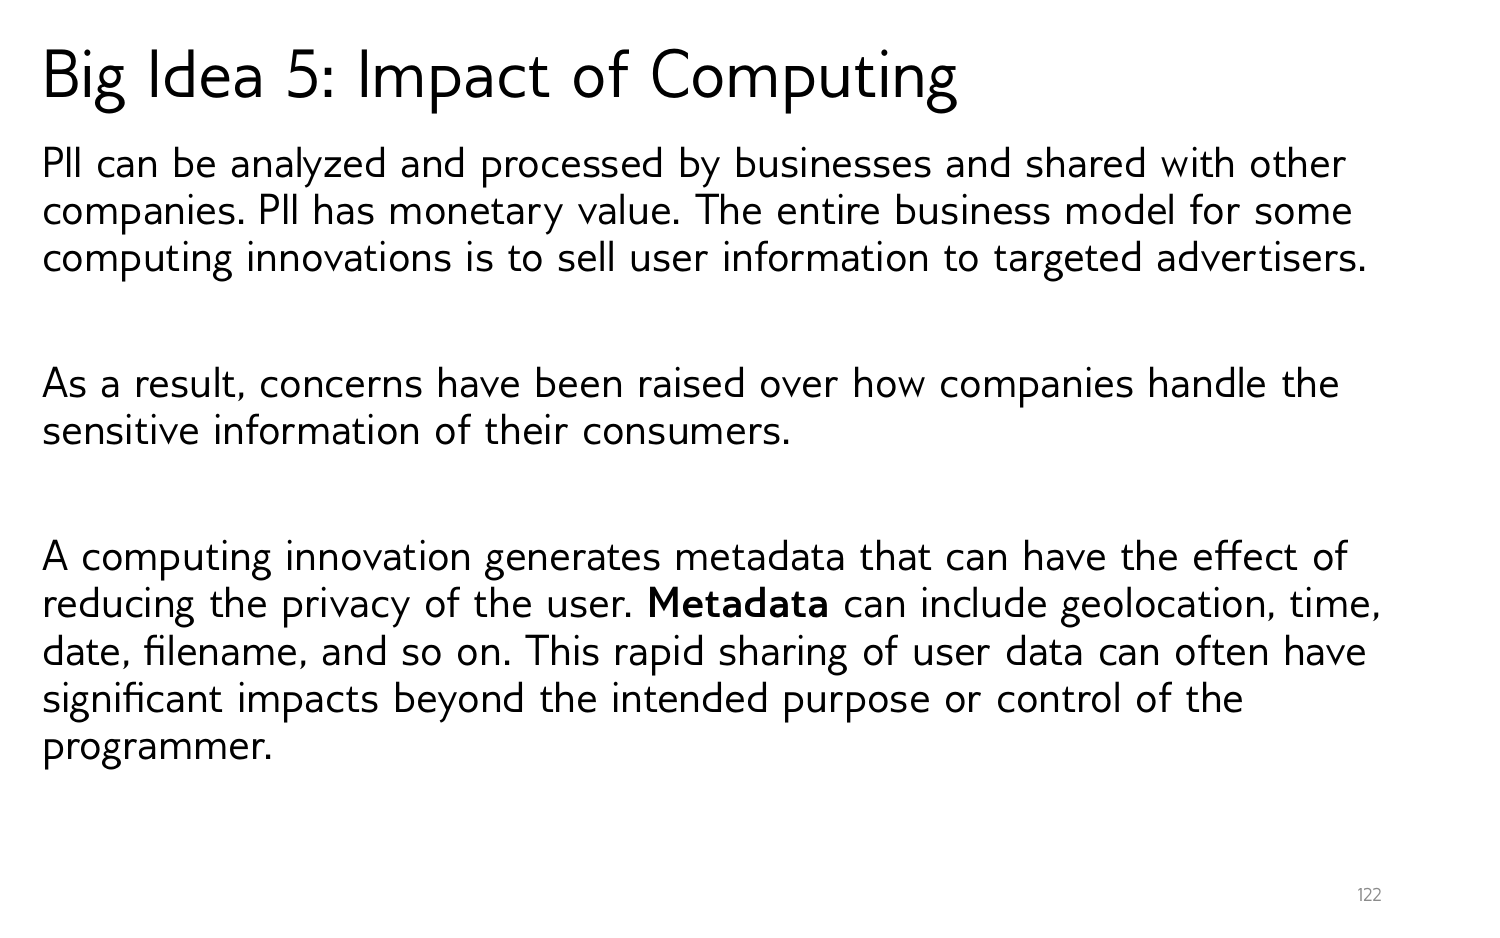

# Big Idea 5: Impact of Computing
﻿PII can be analyzed and processed by businesses and shared with other companies.﻿ PII has monetary value. The entire business model for some computing innovations is to sell user information to targeted advertisers.
﻿
As a result, concerns have been raised over how companies handle the sensitive information of their consumers.

﻿A computing innovation generates metadata that can have the effect of reducing the privacy of the user. Metadata can include geolocation, time, date, filename, and so on. This rapid sharing of user data can often have significant impacts beyond the intended purpose or control of the programmer.

122